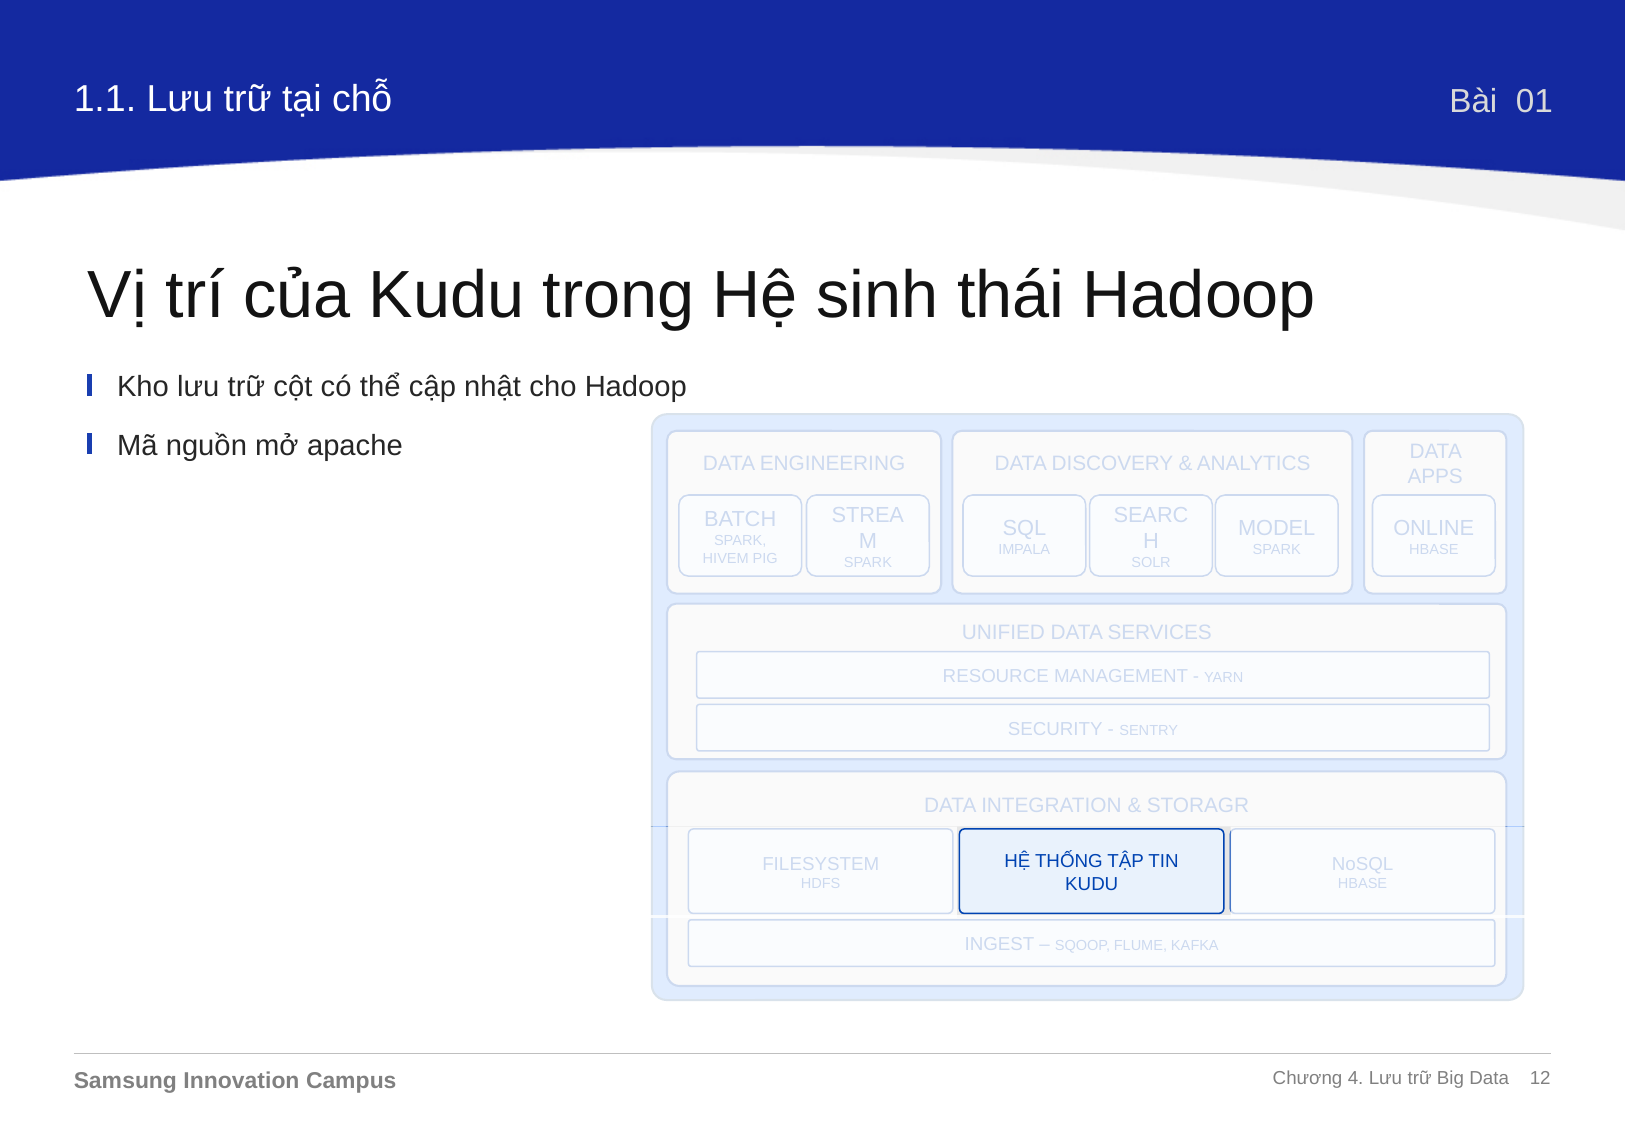

1.1. Lưu trữ tại chỗ
Bài  01
Vị trí của Kudu trong Hệ sinh thái Hadoop
Kho lưu trữ cột có thể cập nhật cho Hadoop
Mã nguồn mở apache

DATA ENGINEERING

BATCH
SPARK,
HIVEM PIG
STREAM
SPARK
DATA DISCOVERY & ANALYTICS

SQL
IMPALA
SEARCH
SOLR
MODEL
SPARK
DATA APPS

ONLINE
HBASE
UNIFIED DATA SERVICES

RESOURCE MANAGEMENT - YARN
SECURITY - SENTRY
DATA INTEGRATION & STORAGR

FILESYSTEM
HDFS
HỆ THỐNG TẬP TIN
KUDU
NoSQL
HBASE
INGEST – SQOOP, FLUME, KAFKA